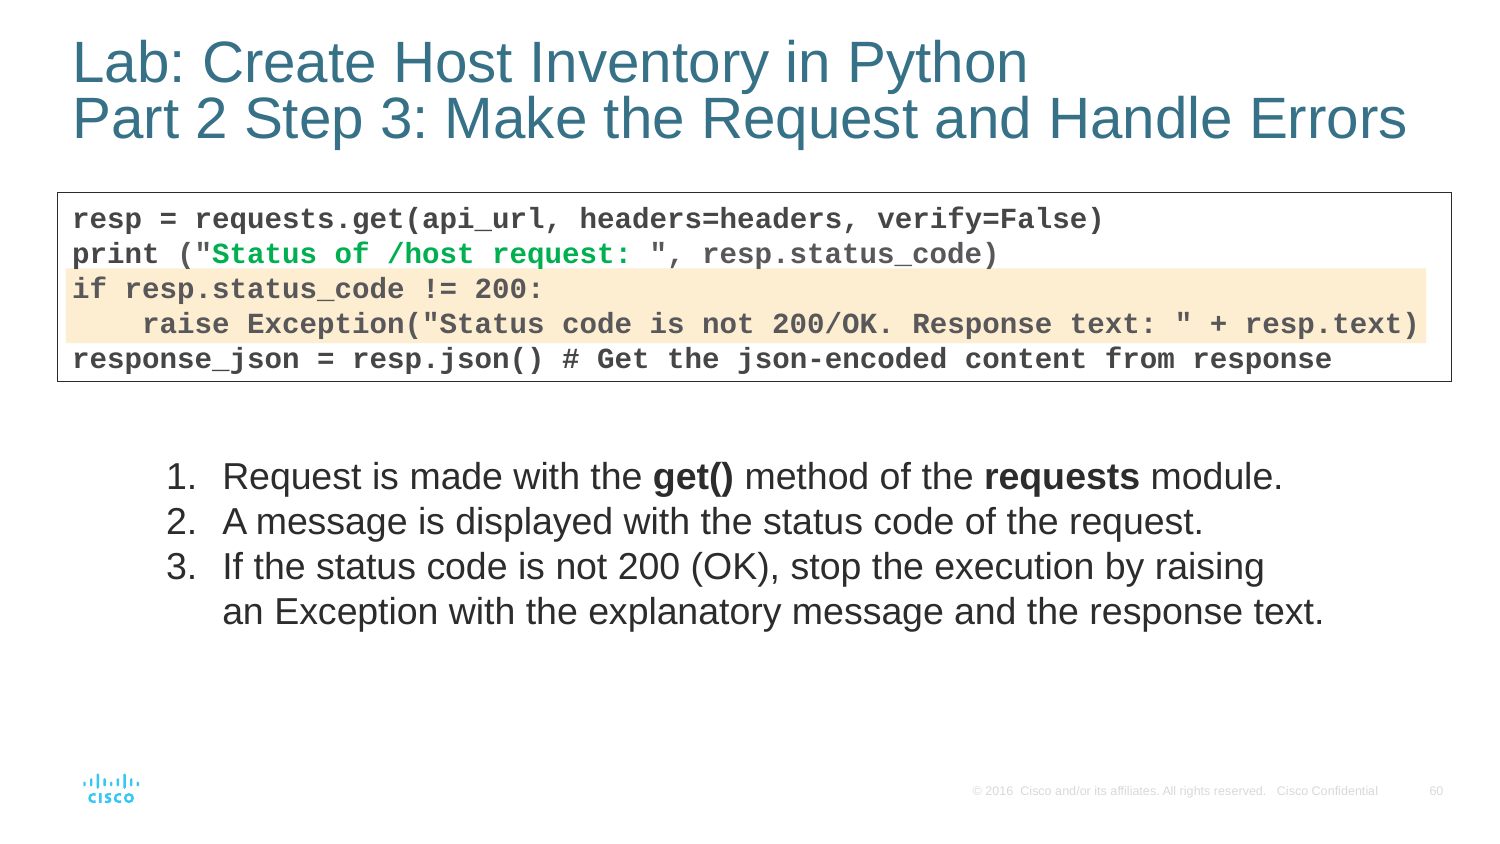

# Lab: Create Host Inventory in Python Part 2 Step 3: Make the Request and Handle Errors
resp = requests.get(api_url, headers=headers, verify=False)
print ("Status of /host request: ", resp.status_code)
if resp.status_code != 200:
    raise Exception("Status code is not 200/OK. Response text: " + resp.text)
response_json = resp.json() # Get the json-encoded content from response

Request is made with the get() method of the requests module.
A message is displayed with the status code of the request.
If the status code is not 200 (OK), stop the execution by raising
an Exception with the explanatory message and the response text.